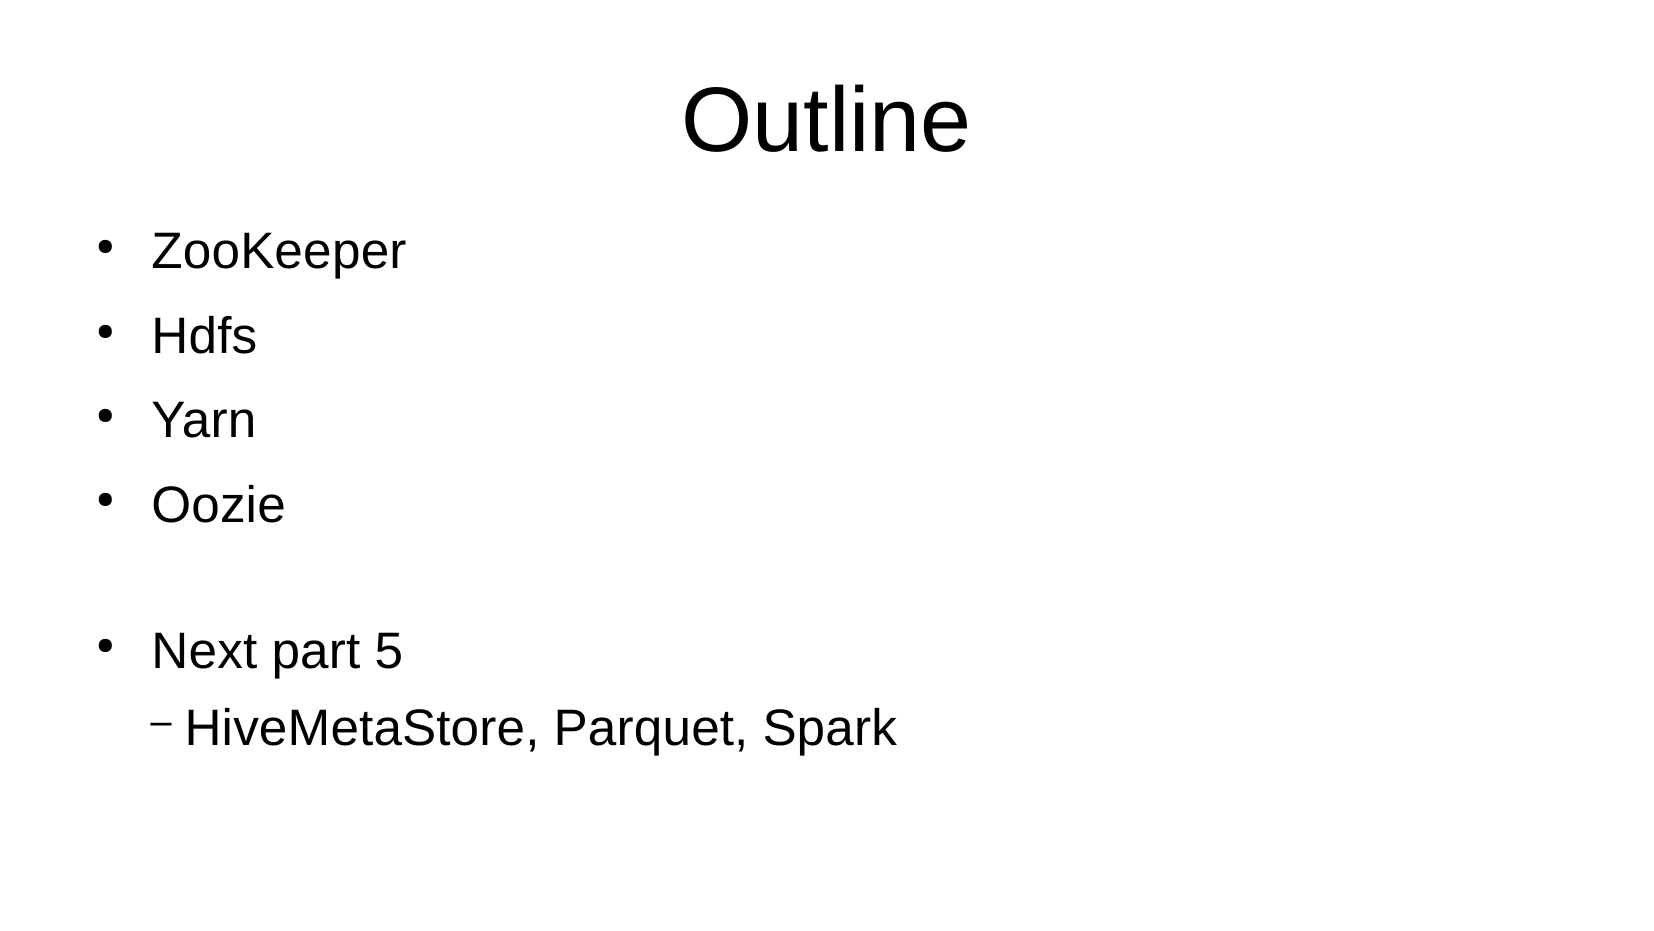

Outline
 ZooKeeper
 Hdfs
 Yarn
 Oozie
 Next part 5
HiveMetaStore, Parquet, Spark